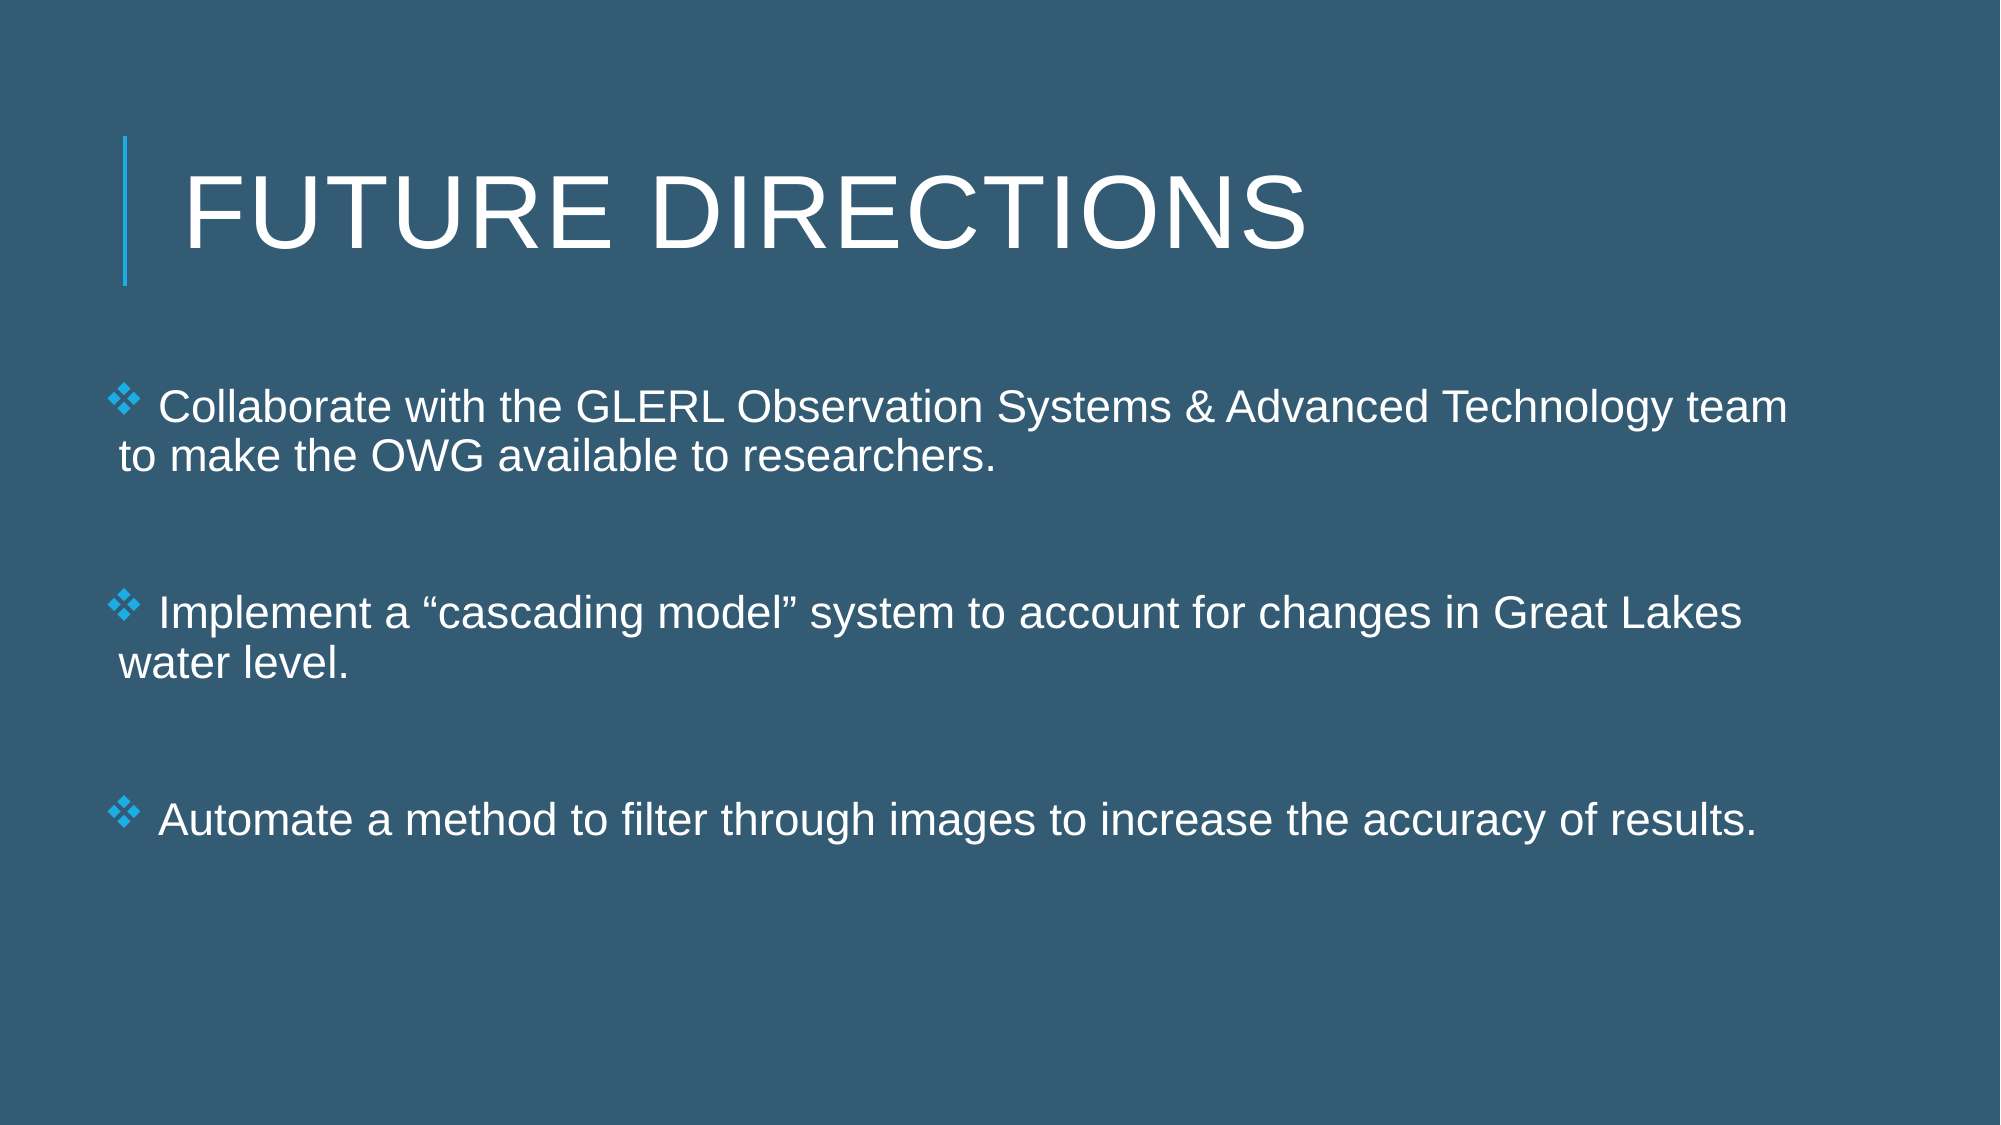

# Future Directions
 Collaborate with the GLERL Observation Systems & Advanced Technology team to make the OWG available to researchers.

 Implement a “cascading model” system to account for changes in Great Lakes water level.

 Automate a method to filter through images to increase the accuracy of results.